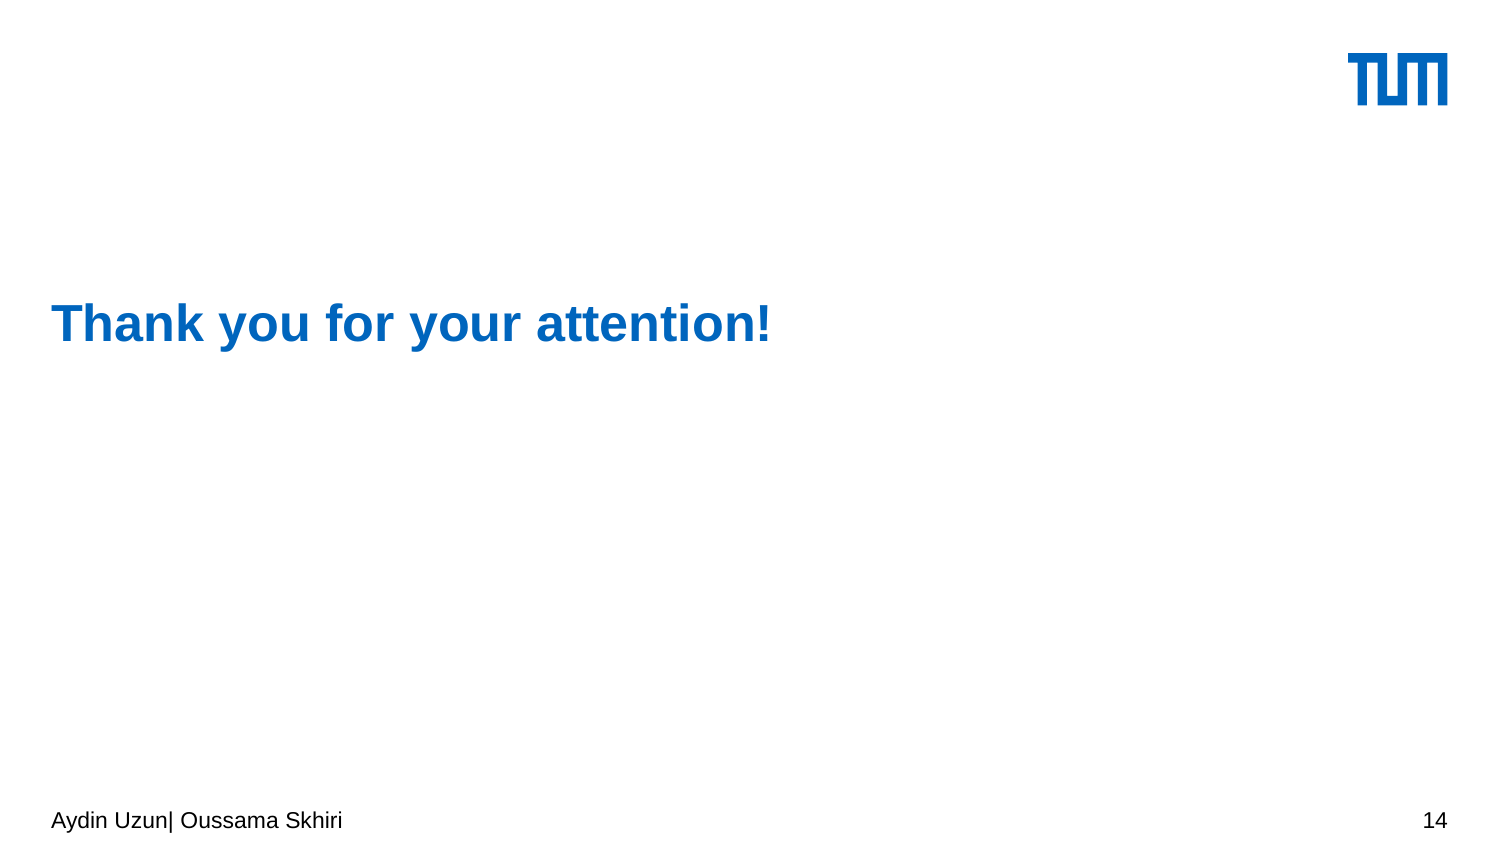

# Thank you for your attention!
Aydin Uzun| Oussama Skhiri
14